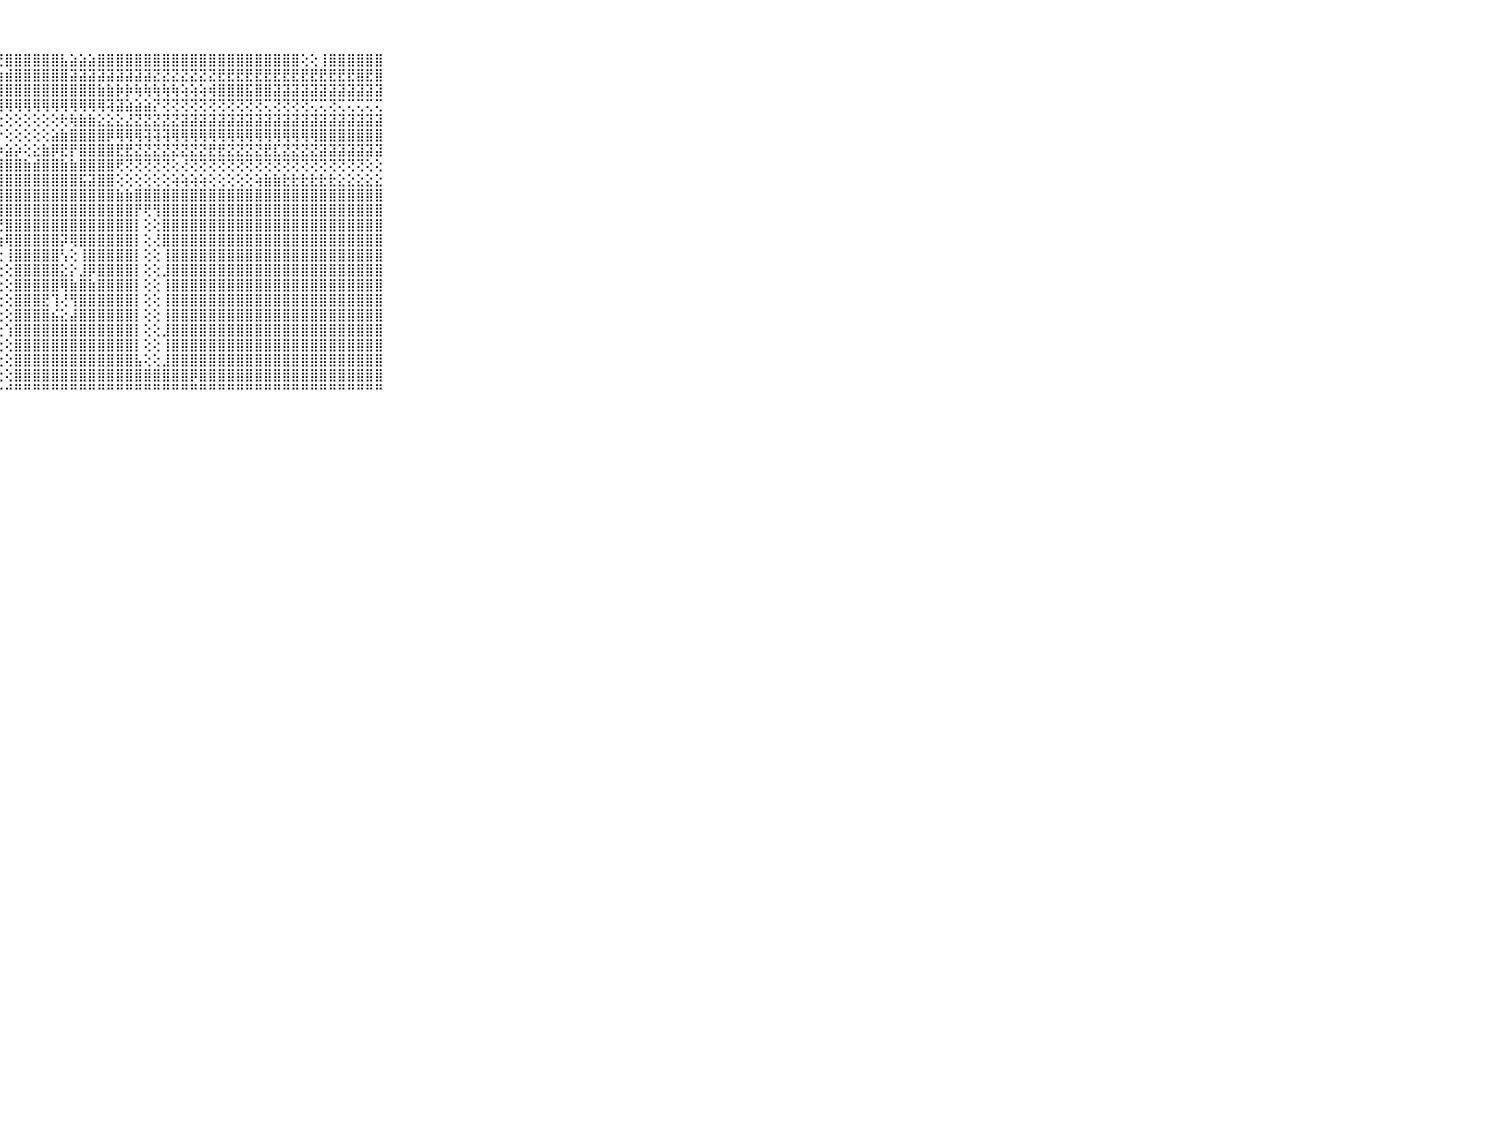

⠀⠀⠀⠀⠀⠀⠀⠀⠀⠀⠀⣿⣿⣟⣿⣟⣿⢿⢿⢿⢿⢿⢿⢿⡿⢿⢿⢟⣿⣿⣿⣿⣿⣿⣧⣵⣵⣵⣿⣿⣿⣿⣿⣿⣿⣿⣿⣿⣿⣿⣿⣿⣿⣿⣿⣿⣿⣿⣿⣿⢕⢕⢸⣿⣿⣿⣿⣿⣿⠀⠀⠀⠀⠀⠀⠀⠀⠀⠀⠀⠀
⠀⠀⠀⠀⠀⠀⠀⠀⠀⠀⠀⣿⣿⣿⣿⣿⣿⣟⣟⣟⣟⡟⢟⢕⢕⢱⢣⢱⣾⣿⣿⣿⣿⣿⣿⣽⣽⣽⣽⣽⣽⣽⣽⣽⣝⣝⣝⣝⣝⣝⣝⣟⣟⣟⣟⣟⣟⣟⣟⣟⣟⣟⣟⣟⣟⣟⣿⣟⣿⠀⠀⠀⠀⠀⠀⠀⠀⠀⠀⠀⠀
⠀⠀⠀⠀⠀⠀⠀⠀⠀⠀⠀⣿⣿⣿⣿⣿⣿⣿⢿⢿⢿⢟⢜⢝⢕⢜⣝⣹⣿⣿⣿⣿⣿⣿⣿⣿⣿⣿⣷⣷⡷⡷⢷⢷⢷⢷⢷⢵⢵⢵⢾⣿⣿⣿⣯⣿⣿⣽⣽⣽⣽⣽⣽⣽⣽⣽⣽⣽⣽⠀⠀⠀⠀⠀⠀⠀⠀⠀⠀⠀⠀
⠀⠀⠀⠀⠀⠀⠀⠀⠀⠀⠀⣟⣿⣿⣻⣟⣟⡟⣟⢟⢗⢷⢷⢷⢷⢷⢷⢾⢿⢿⢿⢿⢿⢿⢿⢿⢿⢿⢿⢽⣽⣵⣵⣵⡝⢝⢝⢝⢝⢝⢝⢝⢝⢝⢝⢝⢍⢝⢝⢝⢝⢍⢍⢝⢍⢍⢍⢍⢍⠀⠀⠀⠀⠀⠀⠀⠀⠀⠀⠀⠀
⠀⠀⠀⠀⠀⠀⠀⠀⠀⠀⠀⣿⣿⣿⣿⣿⣿⣷⣷⣵⣵⣵⣕⣕⢕⢕⢕⢕⢕⢕⢕⢕⢕⢕⢗⢷⣷⣷⣕⣕⣕⣜⣝⣝⣝⣝⣝⣽⣽⣽⣽⣽⣽⣽⣽⣽⣽⣽⣽⣽⣽⣽⣽⣽⣽⣽⣽⣽⣽⠀⠀⠀⠀⠀⠀⠀⠀⠀⠀⠀⠀
⠀⠀⠀⠀⠀⠀⠀⠀⠀⠀⠀⣿⣿⣿⣿⣿⣿⣿⣿⣿⣿⣿⣿⣿⣵⣵⣵⡕⢕⢕⢕⢕⢕⣵⣷⣿⣿⣿⣿⡿⢿⢿⢿⢽⢽⢽⢿⢿⢿⢿⢿⢿⢿⢿⢿⢿⢿⢿⢿⢿⢿⢿⣿⣿⣿⣿⣿⣿⣿⠀⠀⠀⠀⠀⠀⠀⠀⠀⠀⠀⠀
⠀⠀⠀⠀⠀⠀⠀⠀⠀⠀⠀⣿⣿⣿⣿⣿⣿⣿⣿⣿⣿⣿⣿⣿⣿⣿⣿⡷⣵⡵⢕⣕⣷⡿⣟⡟⣿⣿⣿⣿⣟⣟⣝⣝⣝⣝⣝⣝⣝⣝⣟⣟⣝⣝⣝⣝⣟⣏⣝⣝⣝⣝⣽⣽⣽⣽⣽⣽⣽⠀⠀⠀⠀⠀⠀⠀⠀⠀⠀⠀⠀
⠀⠀⠀⠀⠀⠀⠀⠀⠀⠀⠀⣿⣿⣿⣿⣿⣿⣿⣿⣿⣿⣿⣿⣿⣿⣿⣿⣿⣿⣿⣷⣾⣿⣿⣷⣷⣿⣿⣿⣿⢟⢝⢝⢝⢝⢝⢕⢜⢝⢝⢝⢝⢝⢝⢝⢝⢝⢝⢝⢝⢝⢝⢝⢝⢝⢝⢝⢕⢕⠀⠀⠀⠀⠀⠀⠀⠀⠀⠀⠀⠀
⠀⠀⠀⠀⠀⠀⠀⠀⠀⠀⠀⣿⣿⣿⣿⣿⣿⣿⣿⣿⣿⣿⣿⣿⣿⣿⣿⣿⣿⣿⣿⣿⣿⣿⣿⣿⣯⣽⣿⣿⢕⢕⢕⢕⢕⢕⢵⢵⢵⢵⢕⢕⢕⢕⢕⢵⣷⣷⣗⣗⣗⣗⣗⣗⣕⣕⣕⣕⣕⠀⠀⠀⠀⠀⠀⠀⠀⠀⠀⠀⠀
⠀⠀⠀⠀⠀⠀⠀⠀⠀⠀⠀⣿⣿⣿⣿⣿⣿⣿⣿⣿⣿⣿⣿⣿⣿⣿⣿⣿⣿⣿⣿⣿⣿⣿⣿⣿⣿⣿⣿⣿⣷⣷⣿⣿⣿⣿⣿⣿⣿⣿⣿⣿⣿⣿⣿⣿⣿⣿⣿⣿⣿⣿⣿⣿⣿⣿⣿⣿⣿⠀⠀⠀⠀⠀⠀⠀⠀⠀⠀⠀⠀
⠀⠀⠀⠀⠀⠀⠀⠀⠀⠀⠀⣿⣿⣿⣿⣿⣿⣿⣿⣿⣿⣿⣿⣿⣿⣿⣿⣿⣿⣿⣿⣿⣿⣿⣿⣿⣿⣿⣿⣿⣿⣿⡟⢟⢻⣿⣿⣿⣿⣿⣿⣿⣿⣿⣿⣿⣿⣿⣿⣿⣿⣿⣿⣿⣿⣿⣿⣿⣿⠀⠀⠀⠀⠀⠀⠀⠀⠀⠀⠀⠀
⠀⠀⠀⠀⠀⠀⠀⠀⠀⠀⠀⣿⣿⣿⣿⣿⣿⣿⣿⣿⣿⣿⣿⣿⣿⣿⡇⢜⣿⣿⣿⣿⣿⣿⣿⣿⣿⣿⣿⣿⣿⣿⡇⢕⢕⣿⣿⣿⣿⣿⣿⣿⣿⣿⣿⣿⣿⣿⣿⣿⣿⣿⣿⣿⣿⣿⣿⣿⣿⠀⠀⠀⠀⠀⠀⠀⠀⠀⠀⠀⠀
⠀⠀⠀⠀⠀⠀⠀⠀⠀⠀⠀⣿⣿⣿⣿⣿⣿⣿⣿⣿⣿⣿⣿⣿⣿⣿⢗⢷⢿⣿⣿⣿⣿⣿⡽⢿⣿⣿⣿⣿⣿⣿⡇⢕⢜⣿⣿⣿⣿⣿⣿⣿⣿⣿⣿⣿⣿⣿⣿⣿⣿⣿⣿⣿⣿⣿⣿⣿⣿⠀⠀⠀⠀⠀⠀⠀⠀⠀⠀⠀⠀
⠀⠀⠀⠀⠀⠀⠀⠀⠀⠀⠀⣿⣿⣿⣿⣿⣿⣿⣿⣿⣿⣿⣿⣿⣿⣿⢕⢕⢸⣿⣿⣿⣿⣿⢣⢕⢸⣿⣿⣿⣿⣿⡇⢕⢕⢸⣿⣿⣿⣿⣿⣿⣿⣿⣿⣿⣿⣿⣿⣿⣿⣿⣿⣿⣿⣿⣿⣿⣿⠀⠀⠀⠀⠀⠀⠀⠀⠀⠀⠀⠀
⠀⠀⠀⠀⠀⠀⠀⠀⠀⠀⠀⣿⣿⣿⣿⣿⣿⣿⣿⣿⣿⣿⣿⣿⣿⣿⢕⢕⢕⣿⣿⣿⣿⣿⣕⡕⣸⡿⣿⣿⣿⣿⡇⢕⢕⣸⣿⣿⣿⣿⣿⣿⣿⣿⣿⣿⣿⣿⣿⣿⣿⣿⣿⣿⣿⣿⣿⣿⣿⠀⠀⠀⠀⠀⠀⠀⠀⠀⠀⠀⠀
⠀⠀⠀⠀⠀⠀⠀⠀⠀⠀⠀⣿⣿⣿⣿⣿⣿⣿⣿⣿⣿⣿⣿⣿⣿⣿⢕⢕⢕⣿⣿⣿⣿⣿⢿⣷⣿⣷⣿⣿⣿⣿⡇⢕⢕⢸⣿⣿⣿⣿⣿⣿⣿⣿⣿⣿⣿⣿⣿⣿⣿⣿⣿⣿⣿⣿⣿⣿⣿⠀⠀⠀⠀⠀⠀⠀⠀⠀⠀⠀⠀
⠀⠀⠀⠀⠀⠀⠀⠀⠀⠀⠀⣿⣿⣿⣿⣿⣿⣿⣿⣿⣿⣿⣿⣿⣿⣿⢕⢕⢕⣿⣿⣿⣟⢹⢜⢻⣿⣿⣿⣿⣿⣿⡇⢕⢕⢸⣿⣿⣿⣿⣿⣿⣿⣿⣿⣿⣿⣿⣿⣿⣿⣿⣿⣿⣿⣿⣿⣿⣿⠀⠀⠀⠀⠀⠀⠀⠀⠀⠀⠀⠀
⠀⠀⠀⠀⠀⠀⠀⠀⠀⠀⠀⣿⣿⣿⣿⣿⣿⣿⣿⣿⣿⣿⣿⣿⣿⣿⢕⢕⢕⣿⣿⣿⣿⣮⣕⣼⣿⣿⣿⣿⣿⣿⡇⢕⢕⢸⣿⣿⣿⣿⣿⣿⣿⣿⣿⣿⣿⣿⣿⣿⣿⣿⣿⣿⣿⣿⣿⣿⣿⠀⠀⠀⠀⠀⠀⠀⠀⠀⠀⠀⠀
⠀⠀⠀⠀⠀⠀⠀⠀⠀⠀⠀⣿⣿⣿⣿⣿⣿⣿⣿⣿⣿⣿⣿⣿⣿⣿⢕⢕⢱⣿⣿⣿⣿⣿⣿⣿⣿⣿⣿⣿⣿⣿⡇⢕⢕⣸⣿⣿⣿⣿⣿⣿⣿⣿⣿⣿⣿⣿⣿⣿⣿⣿⣿⣿⣿⣿⣿⣿⣿⠀⠀⠀⠀⠀⠀⠀⠀⠀⠀⠀⠀
⠀⠀⠀⠀⠀⠀⠀⠀⠀⠀⠀⣿⣿⣿⣿⣿⣿⣿⣿⣿⣿⣿⣿⣿⣿⣿⢕⢕⢕⣿⣿⣿⣿⣿⣿⣿⣿⣿⣿⣿⣿⣿⡇⢕⢕⢸⣿⣿⣿⣿⣿⣿⣿⣿⣿⣿⣿⣿⣿⣿⣿⣿⣿⣿⣿⣿⣿⣿⣿⠀⠀⠀⠀⠀⠀⠀⠀⠀⠀⠀⠀
⠀⠀⠀⠀⠀⠀⠀⠀⠀⠀⠀⣿⣿⣿⣿⣿⣿⣿⣿⣿⣿⣿⣿⣿⣿⣿⢕⢕⢕⣿⣿⣿⣿⣿⣿⣿⣿⣿⣿⣿⣿⣿⣧⢕⢕⣸⣿⣿⣿⣿⣿⣿⣿⣿⣿⣿⣿⣿⣿⣿⣿⣿⣿⣿⣿⣿⣿⣿⣿⠀⠀⠀⠀⠀⠀⠀⠀⠀⠀⠀⠀
⠀⠀⠀⠀⠀⠀⠀⠀⠀⠀⠀⣿⣿⣿⣿⣿⣿⣿⣿⣿⣿⣿⣿⣿⣿⣿⢕⢕⢕⣿⣿⣿⣿⣿⣿⣿⣿⣿⣿⣿⣿⣿⣿⣿⣿⣿⣿⣿⡿⣿⣿⣿⣿⣿⣿⣿⣿⣿⣿⣿⣿⣿⣿⣿⣿⣿⣿⣿⣿⠀⠀⠀⠀⠀⠀⠀⠀⠀⠀⠀⠀
⠀⠀⠀⠀⠀⠀⠀⠀⠀⠀⠀⠛⠛⠛⠛⠛⠛⠛⠛⠛⠛⠛⠛⠛⠛⠛⠓⠓⠚⠛⠛⠛⠛⠛⠛⠛⠛⠛⠛⠛⠛⠛⠛⠛⠛⠛⠛⠛⠛⠛⠛⠛⠛⠛⠛⠛⠛⠛⠛⠛⠛⠛⠛⠛⠛⠛⠛⠛⠛⠀⠀⠀⠀⠀⠀⠀⠀⠀⠀⠀⠀